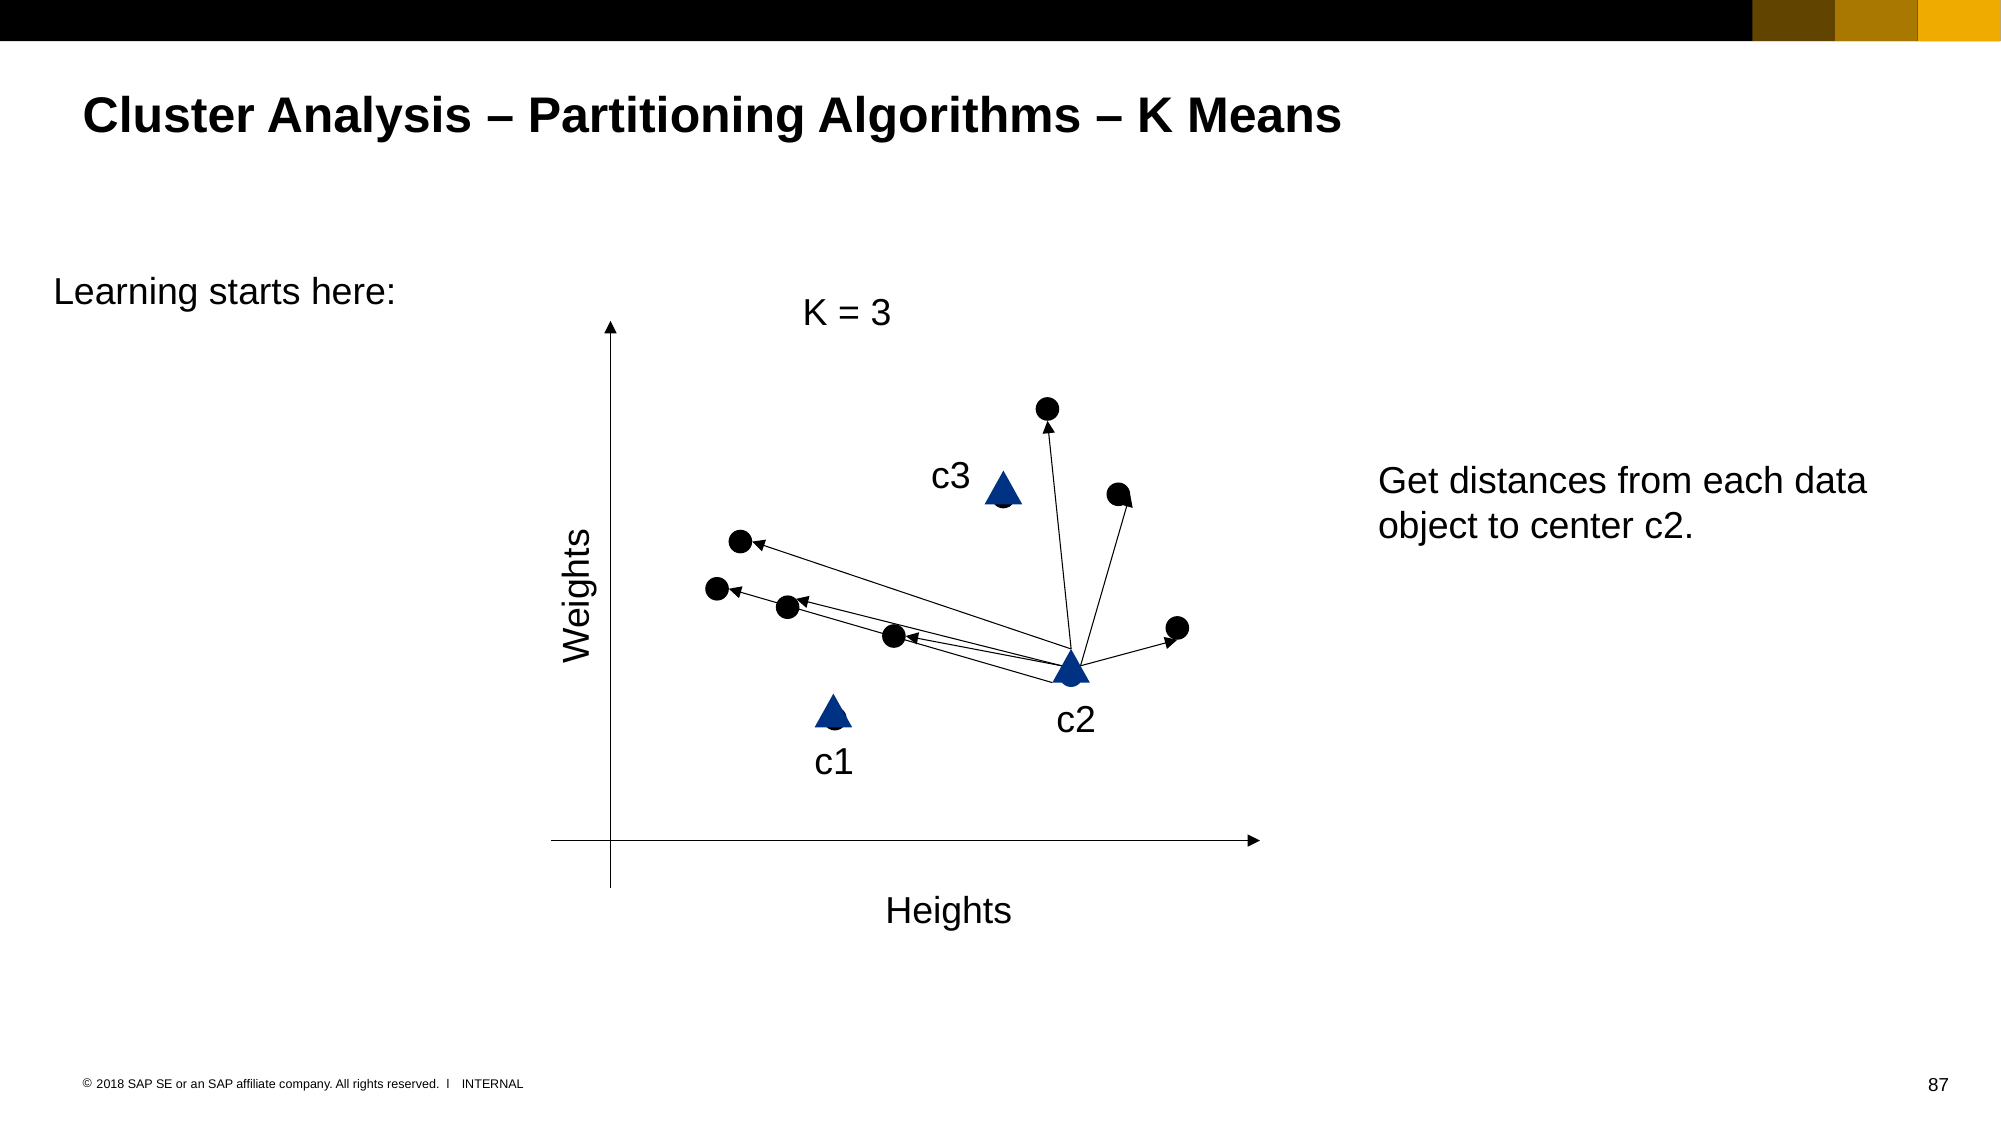

# Cluster Analysis – Partitioning Algorithms – K Means
Learning starts here:
K = 3

c3
Get distances from each data object to center c2.

Weights

c2

c1
Heights